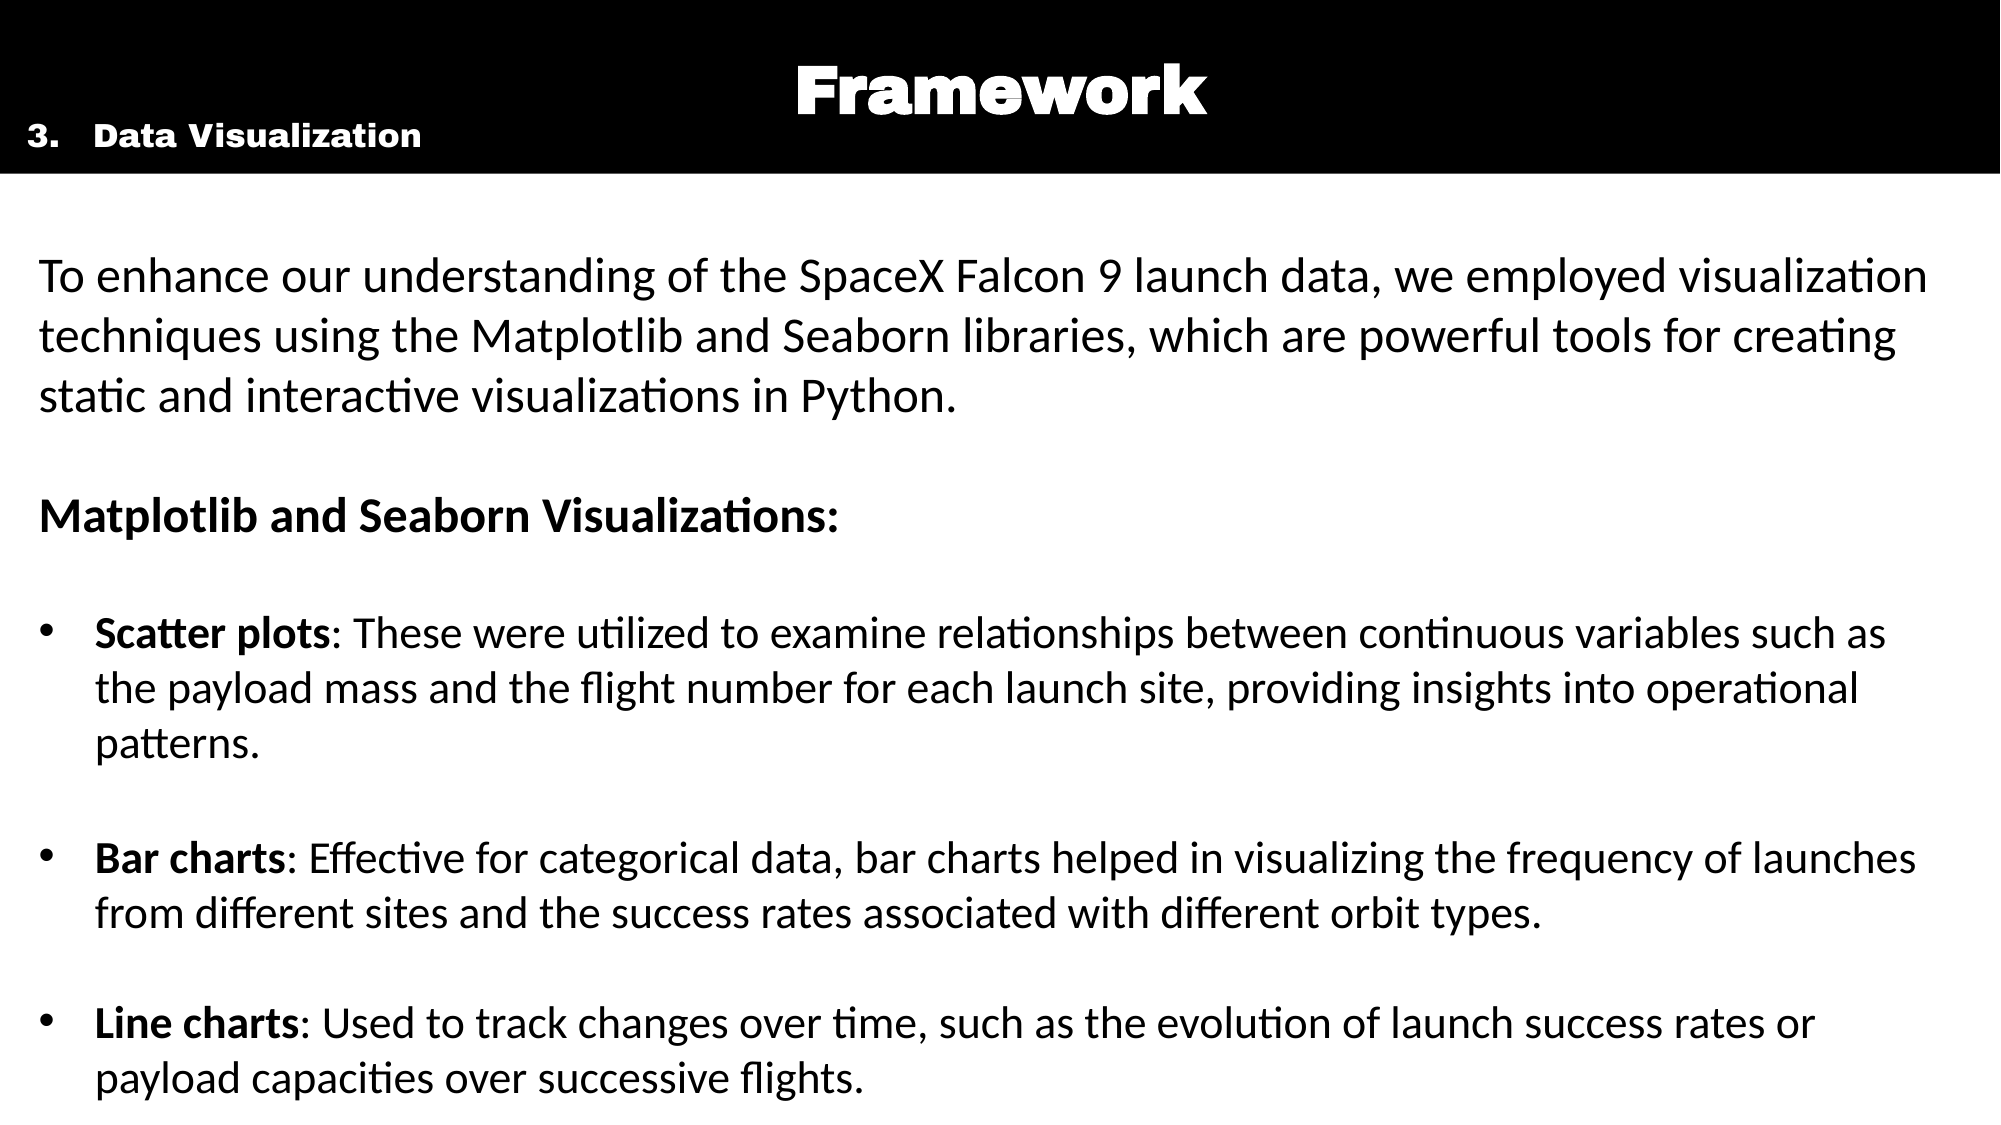

Framework
3.   Data Visualization

To enhance our understanding of the SpaceX Falcon 9 launch data, we employed visualization techniques using the Matplotlib and Seaborn libraries, which are powerful tools for creating static and interactive visualizations in Python.

Matplotlib and Seaborn Visualizations:

Scatter plots: These were utilized to examine relationships between continuous variables such as the payload mass and the flight number for each launch site, providing insights into operational patterns.

Bar charts: Effective for categorical data, bar charts helped in visualizing the frequency of launches from different sites and the success rates associated with different orbit types.

Line charts: Used to track changes over time, such as the evolution of launch success rates or payload capacities over successive flights.